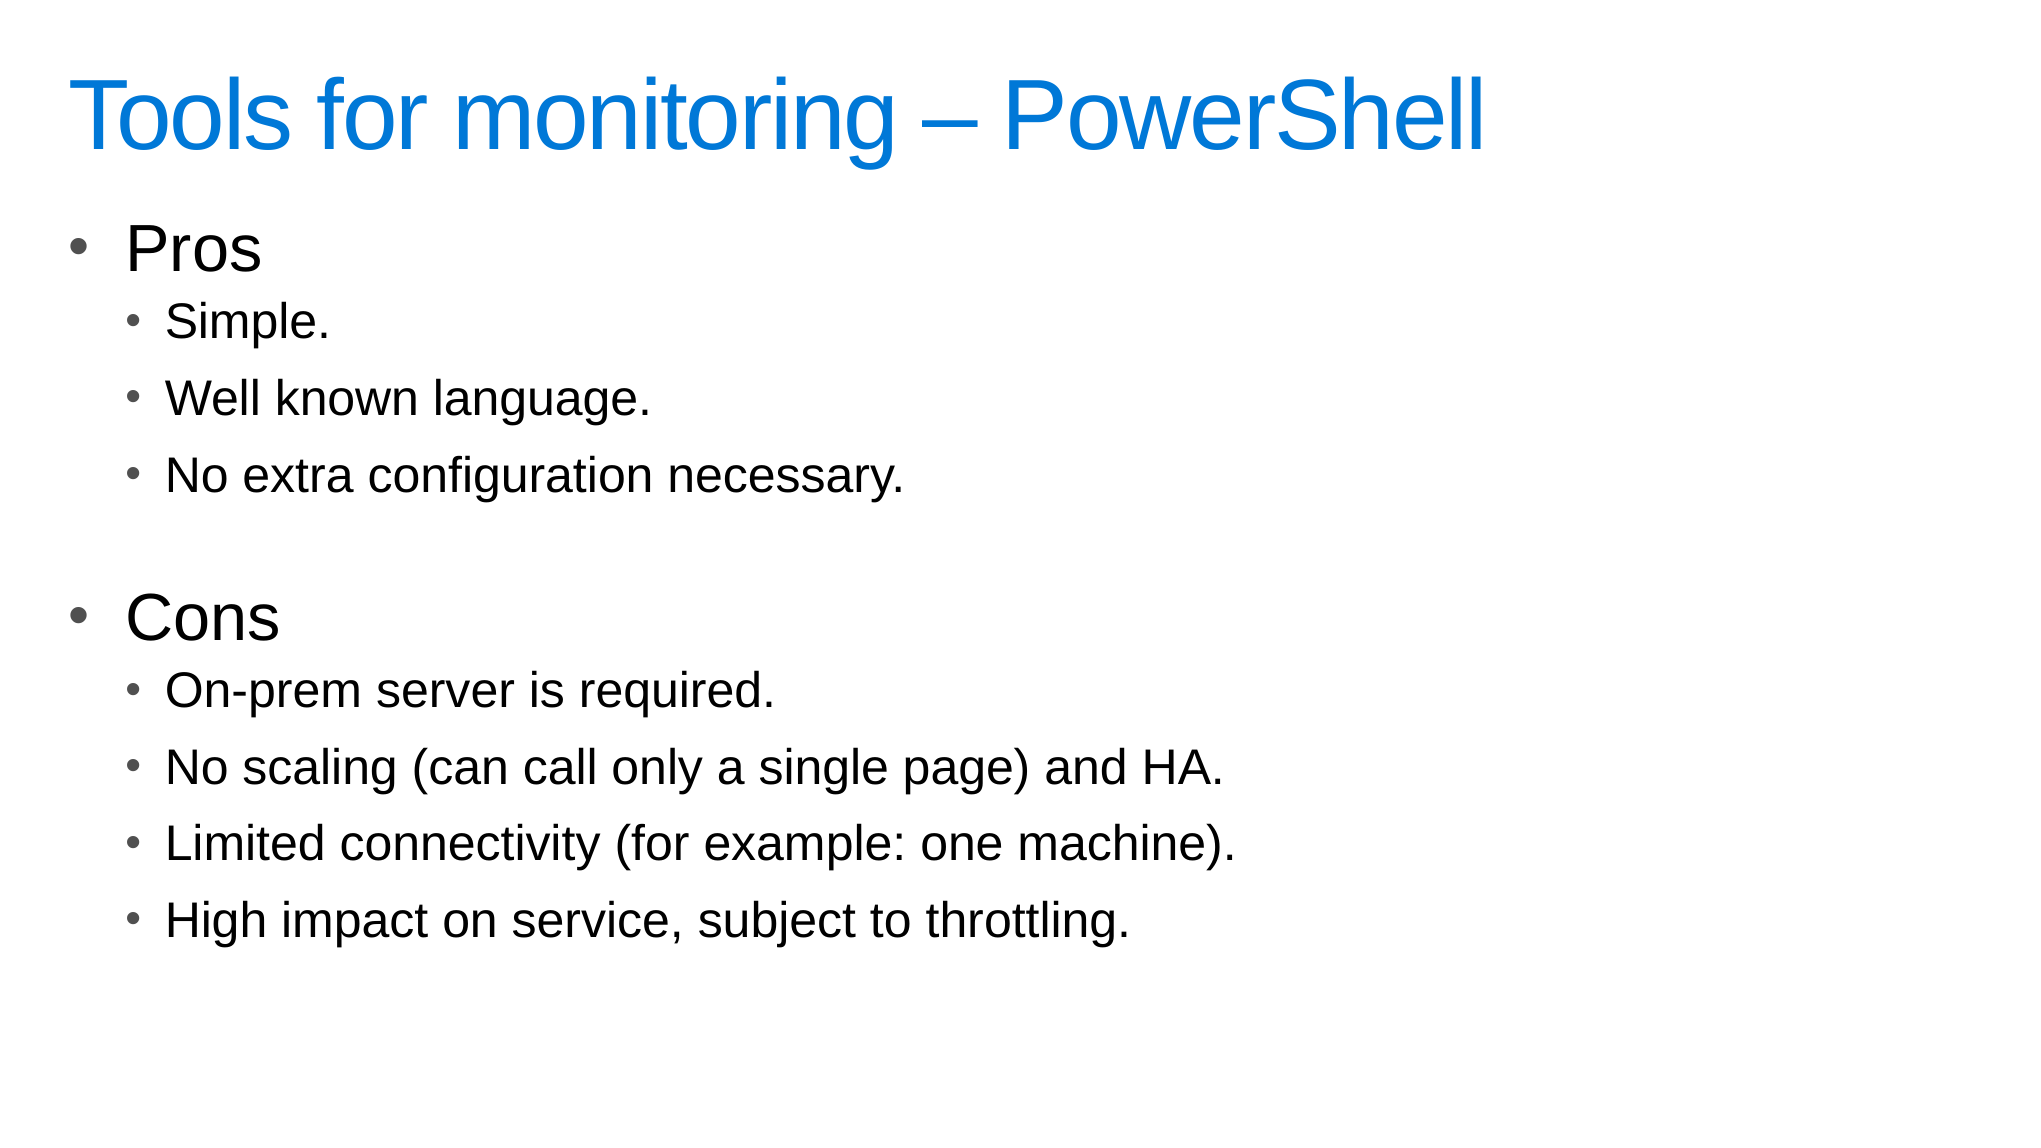

# Tools for monitoring – PowerShell
Pros
Simple.
Well known language.
No extra configuration necessary.
Cons
On-prem server is required.
No scaling (can call only a single page) and HA.
Limited connectivity (for example: one machine).
High impact on service, subject to throttling.